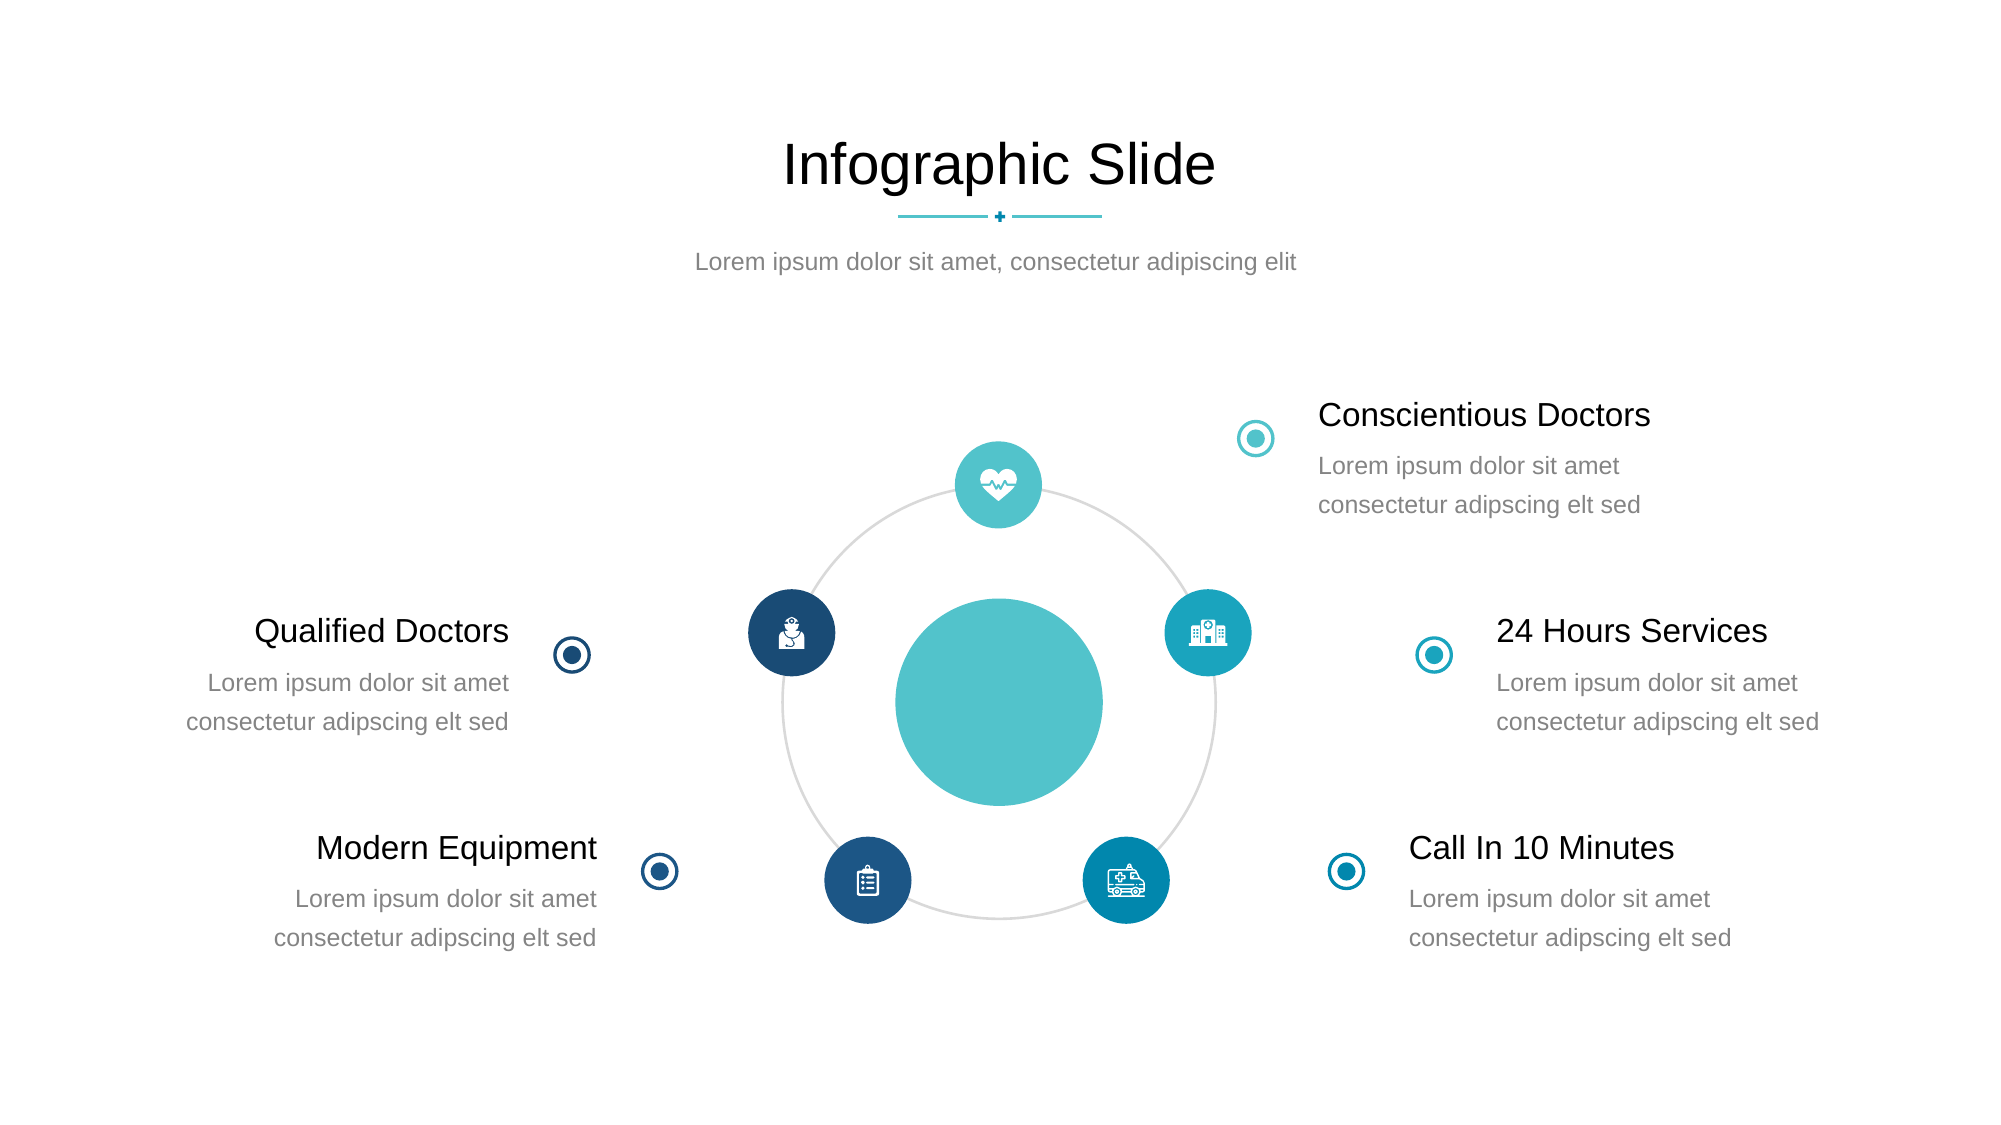

Infographic Slide

Lorem ipsum dolor sit amet, consectetur adipiscing elit
Conscientious Doctors

Lorem ipsum dolor sit amet consectetur adipscing elt sed

Lorem ipsum dolor sit amet consectetur adipscing elt sed

Lorem ipsum dolor sit amet consectetur adipscing elt sed

Lorem ipsum dolor sit amet consectetur adipscing elt sed

Lorem ipsum dolor sit amet consectetur adipscing elt sed

Qualified Doctors
24 Hours Services

Modern Equipment
Call In 10 Minutes